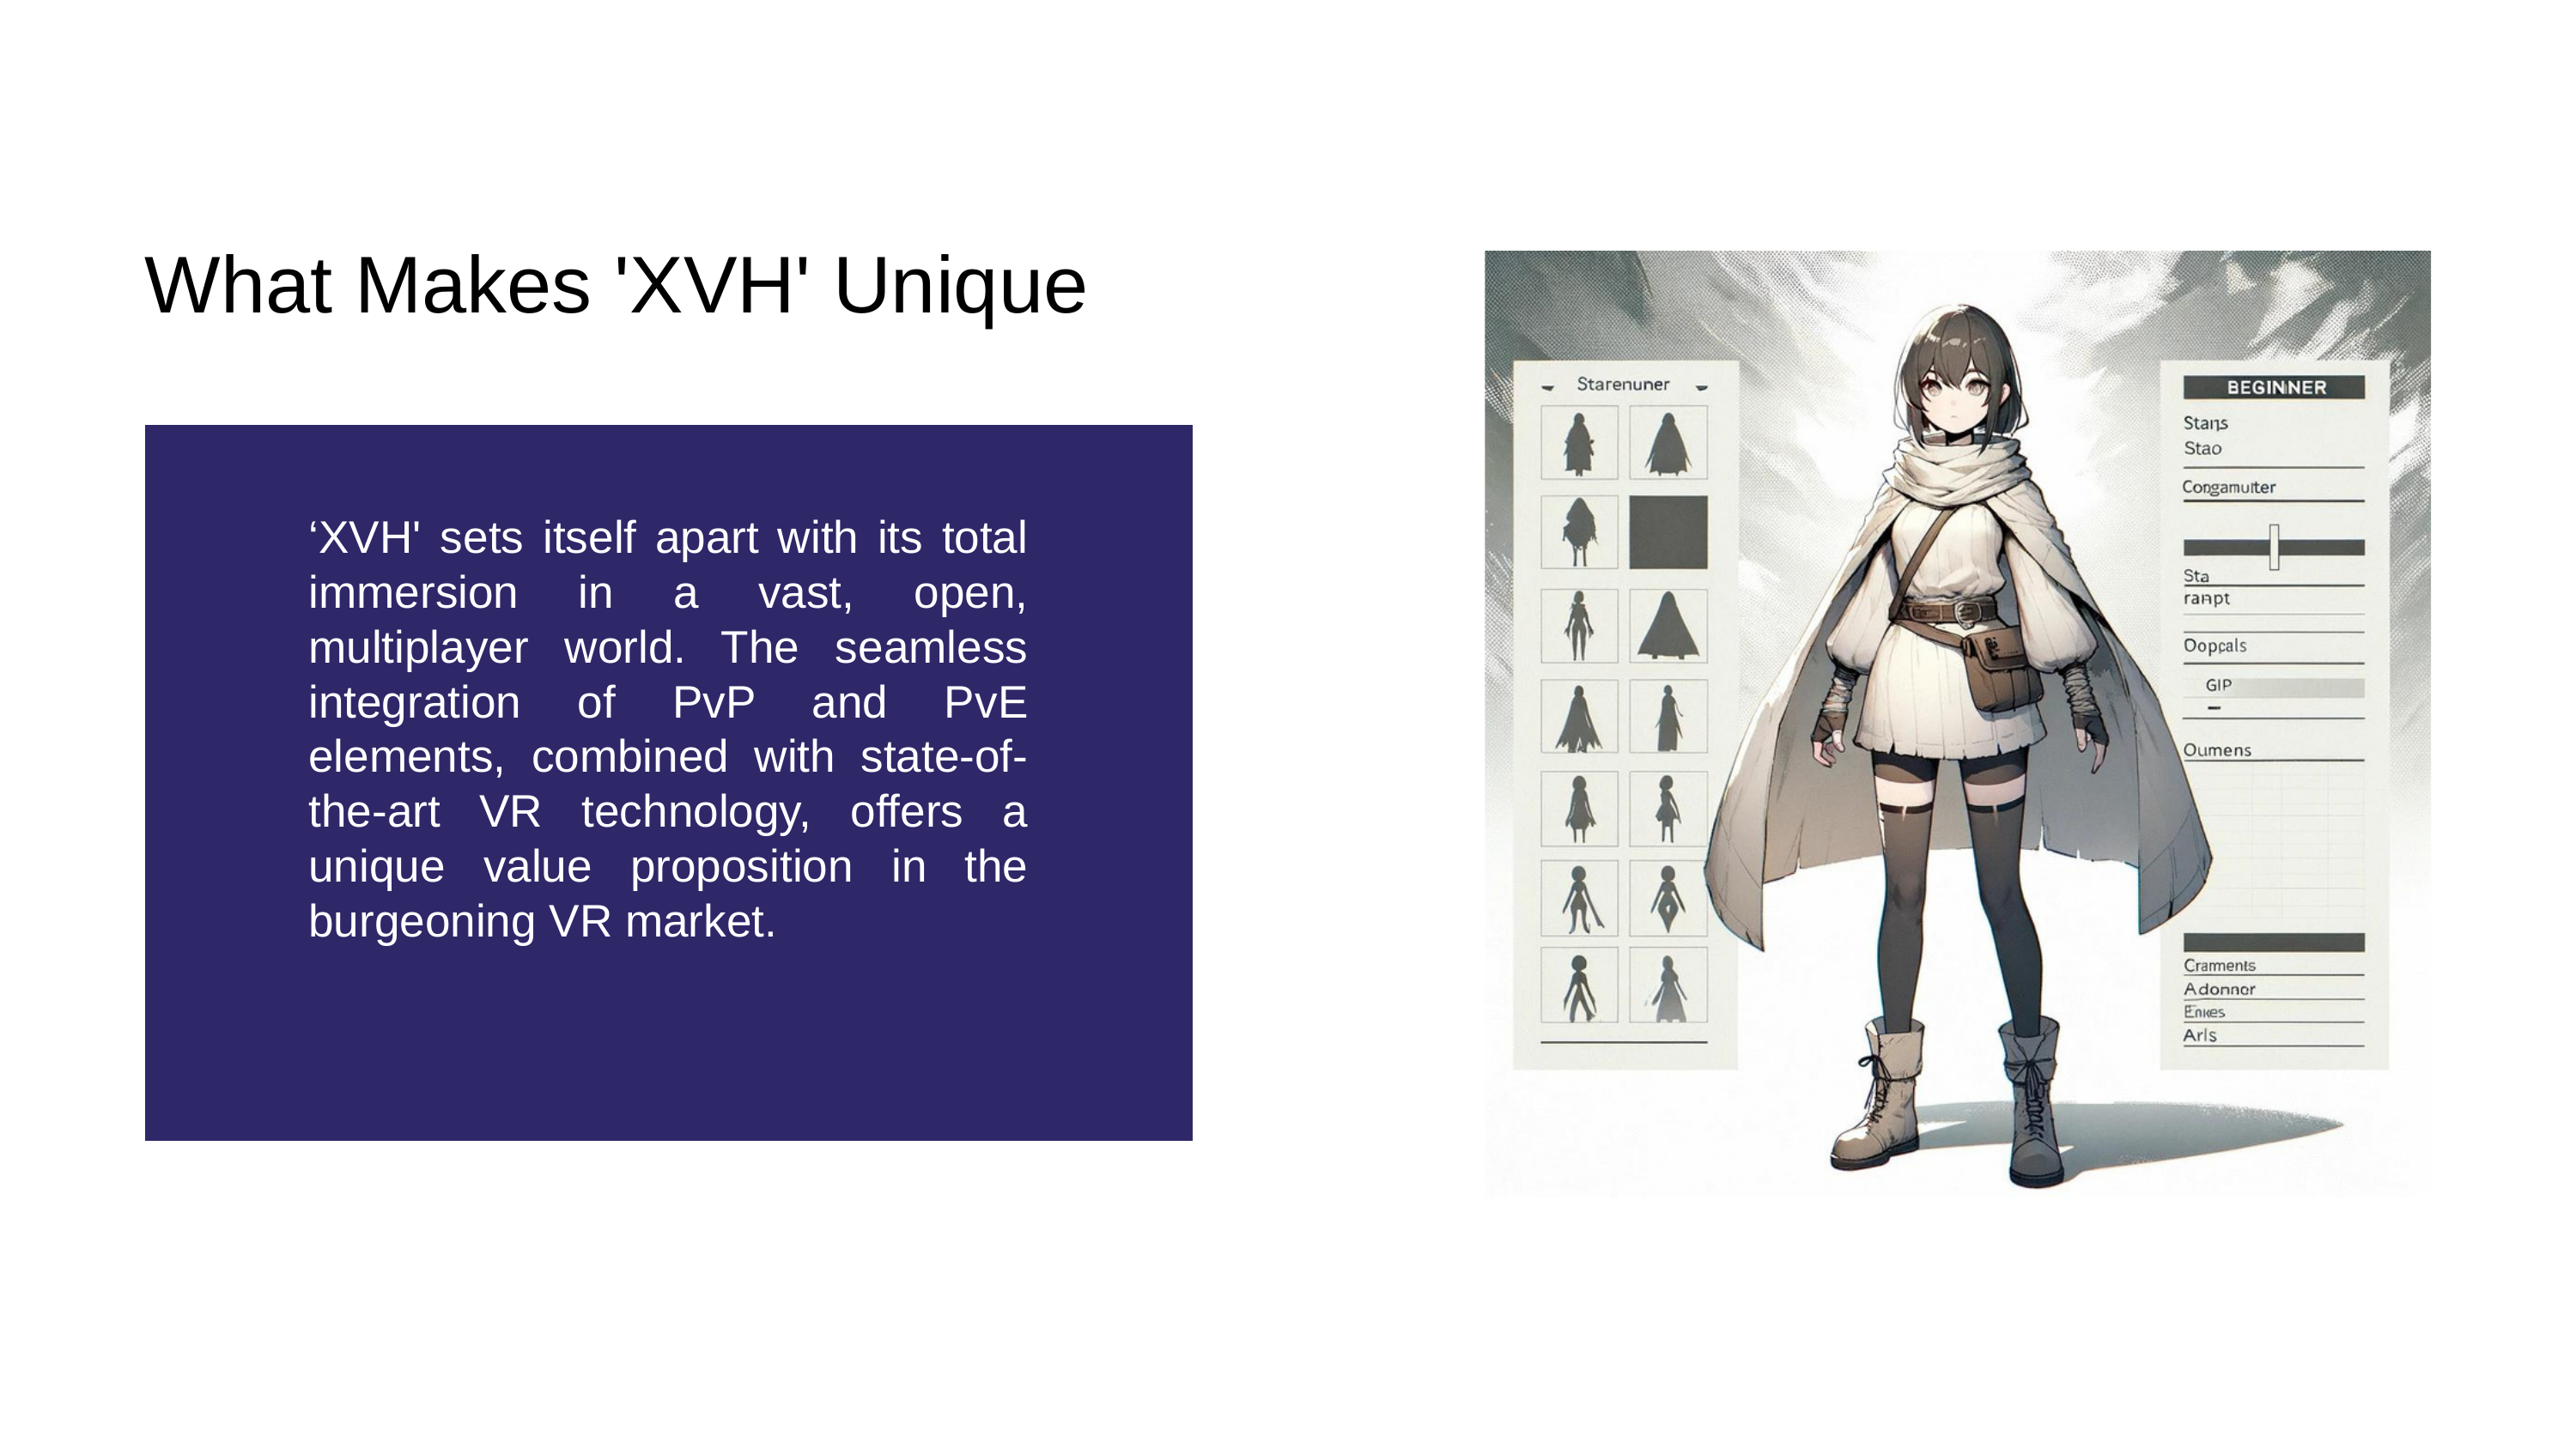

What Makes 'XVH' Unique

‘XVH' sets itself apart with its total immersion in a vast, open, multiplayer world. The seamless integration of PvP and PvE elements, combined with state-of-the-art VR technology, offers a unique value proposition in the burgeoning VR market.